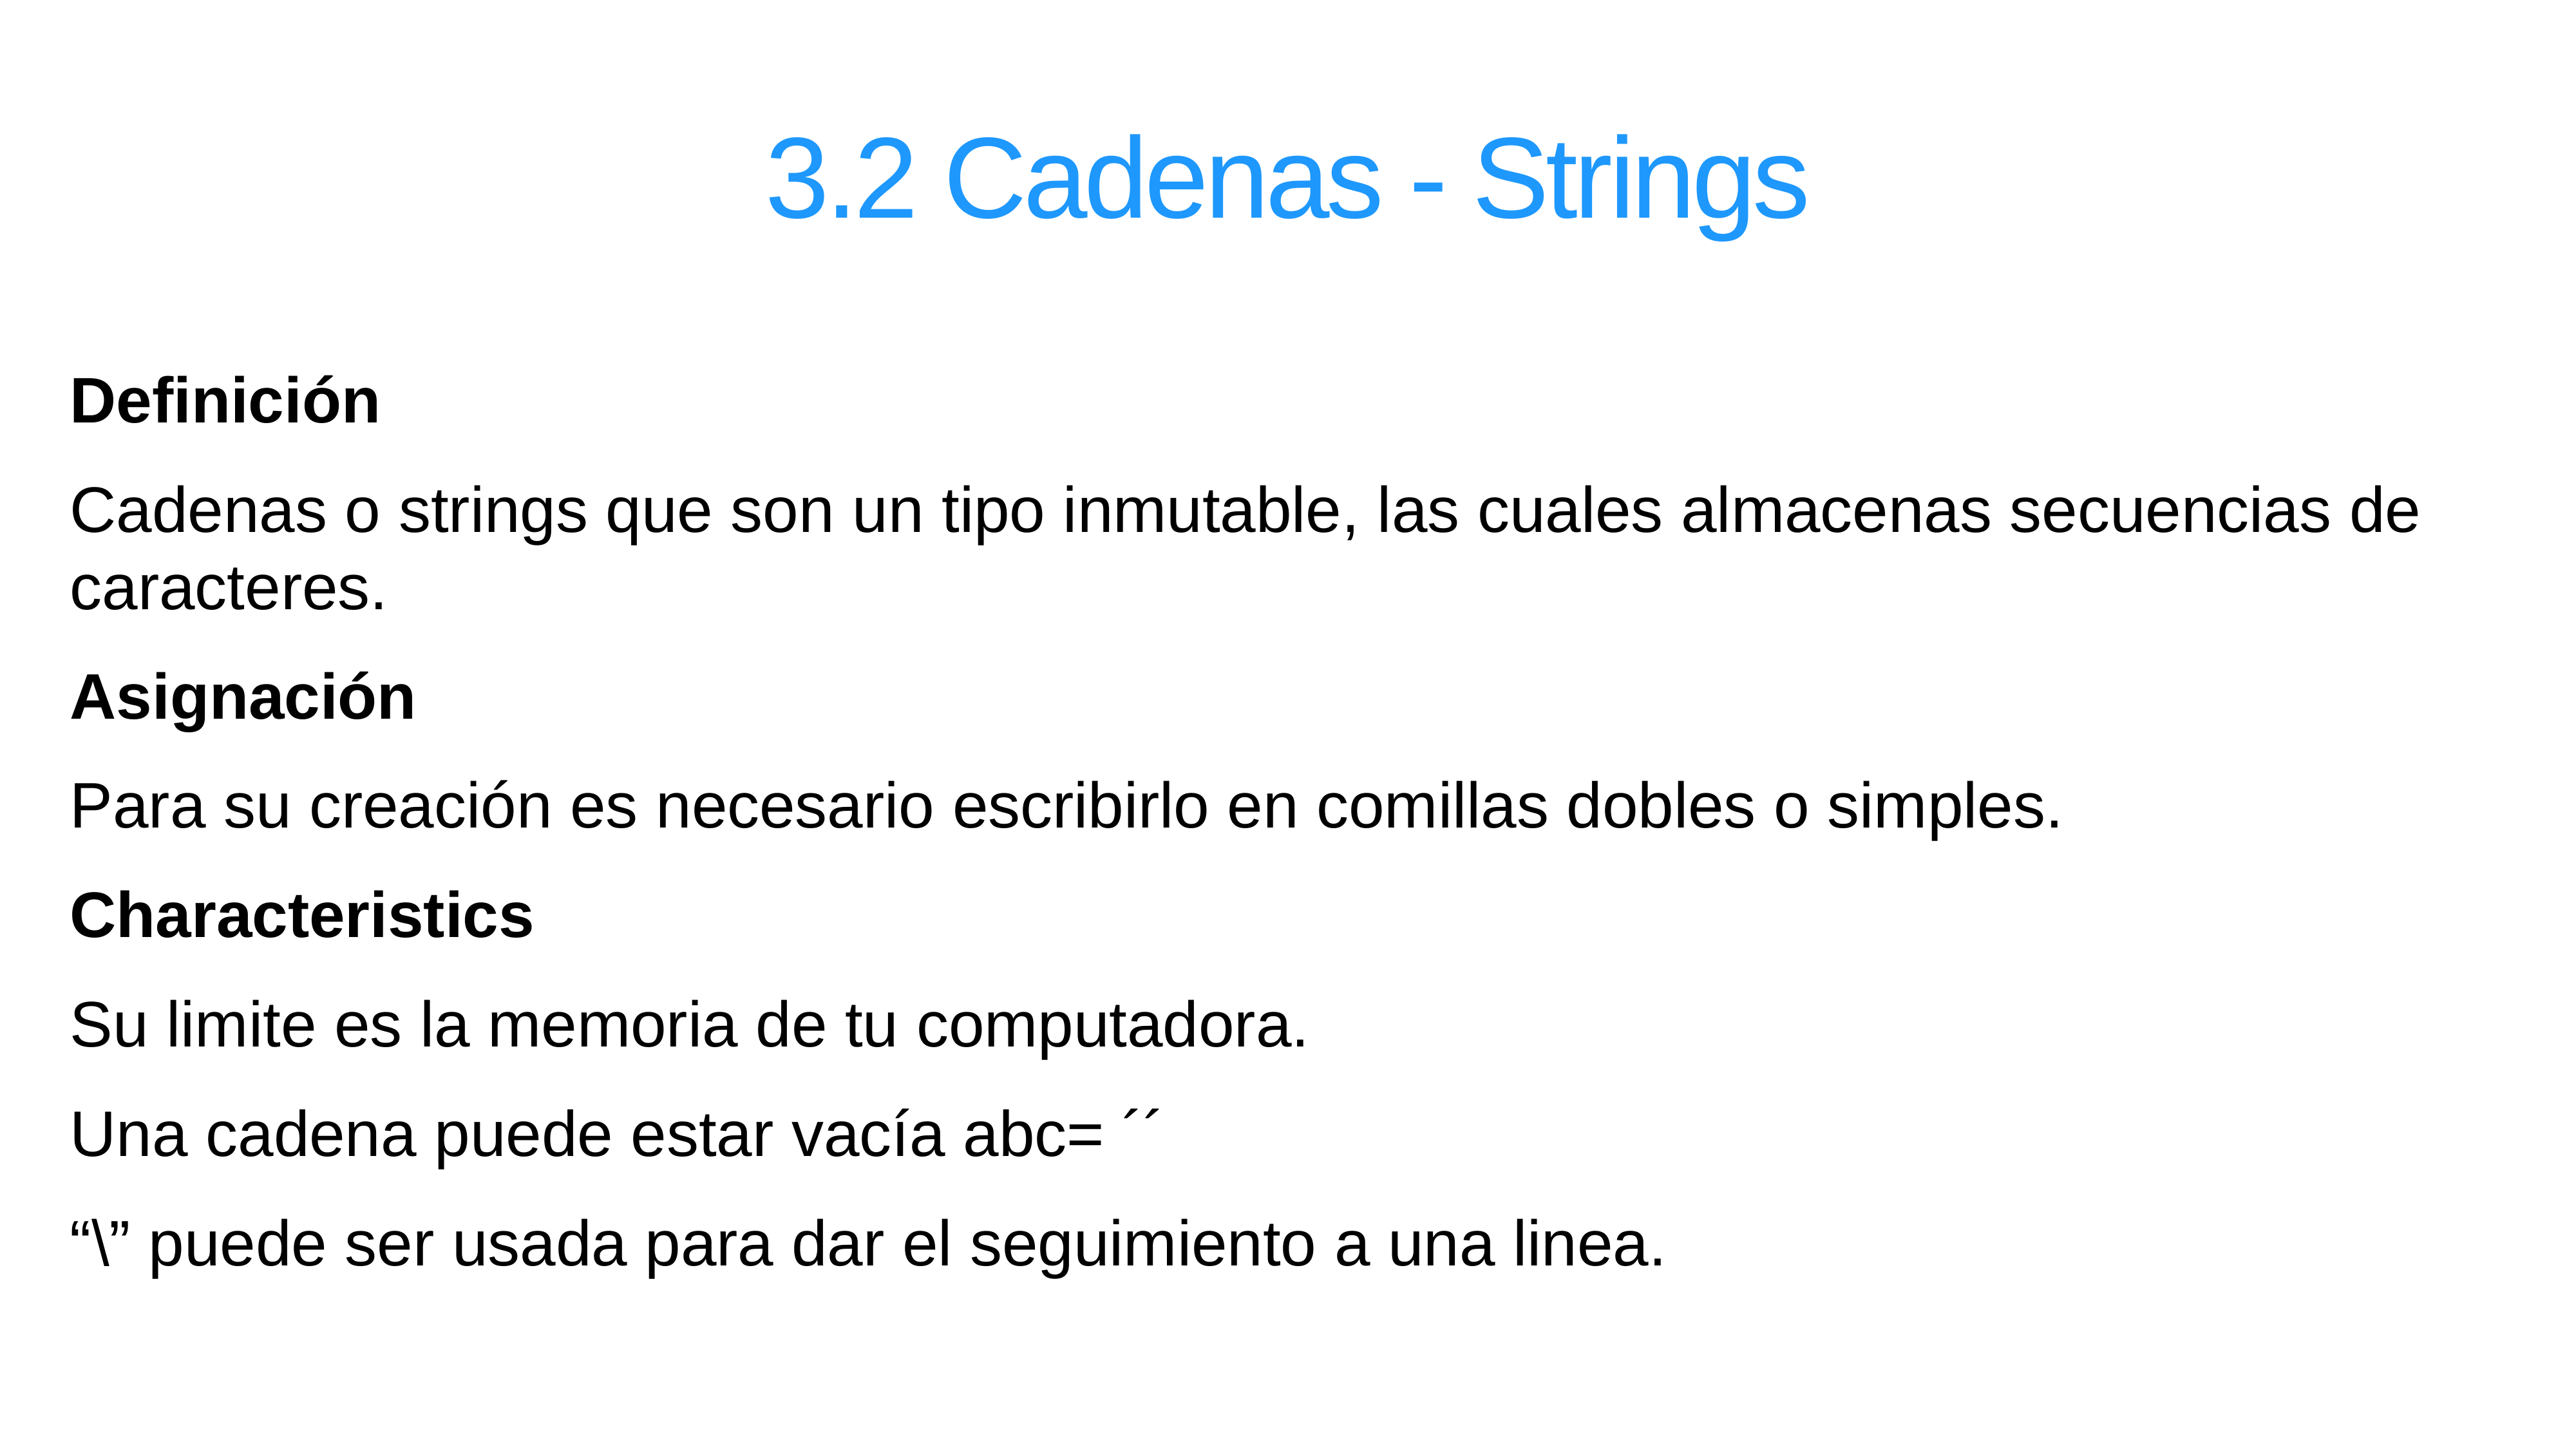

# 3.2 Cadenas - Strings
Definición
Cadenas o strings que son un tipo inmutable, las cuales almacenas secuencias de caracteres.
Asignación
Para su creación es necesario escribirlo en comillas dobles o simples.
Characteristics
Su limite es la memoria de tu computadora.
Una cadena puede estar vacía abc= ´´
“\” puede ser usada para dar el seguimiento a una linea.